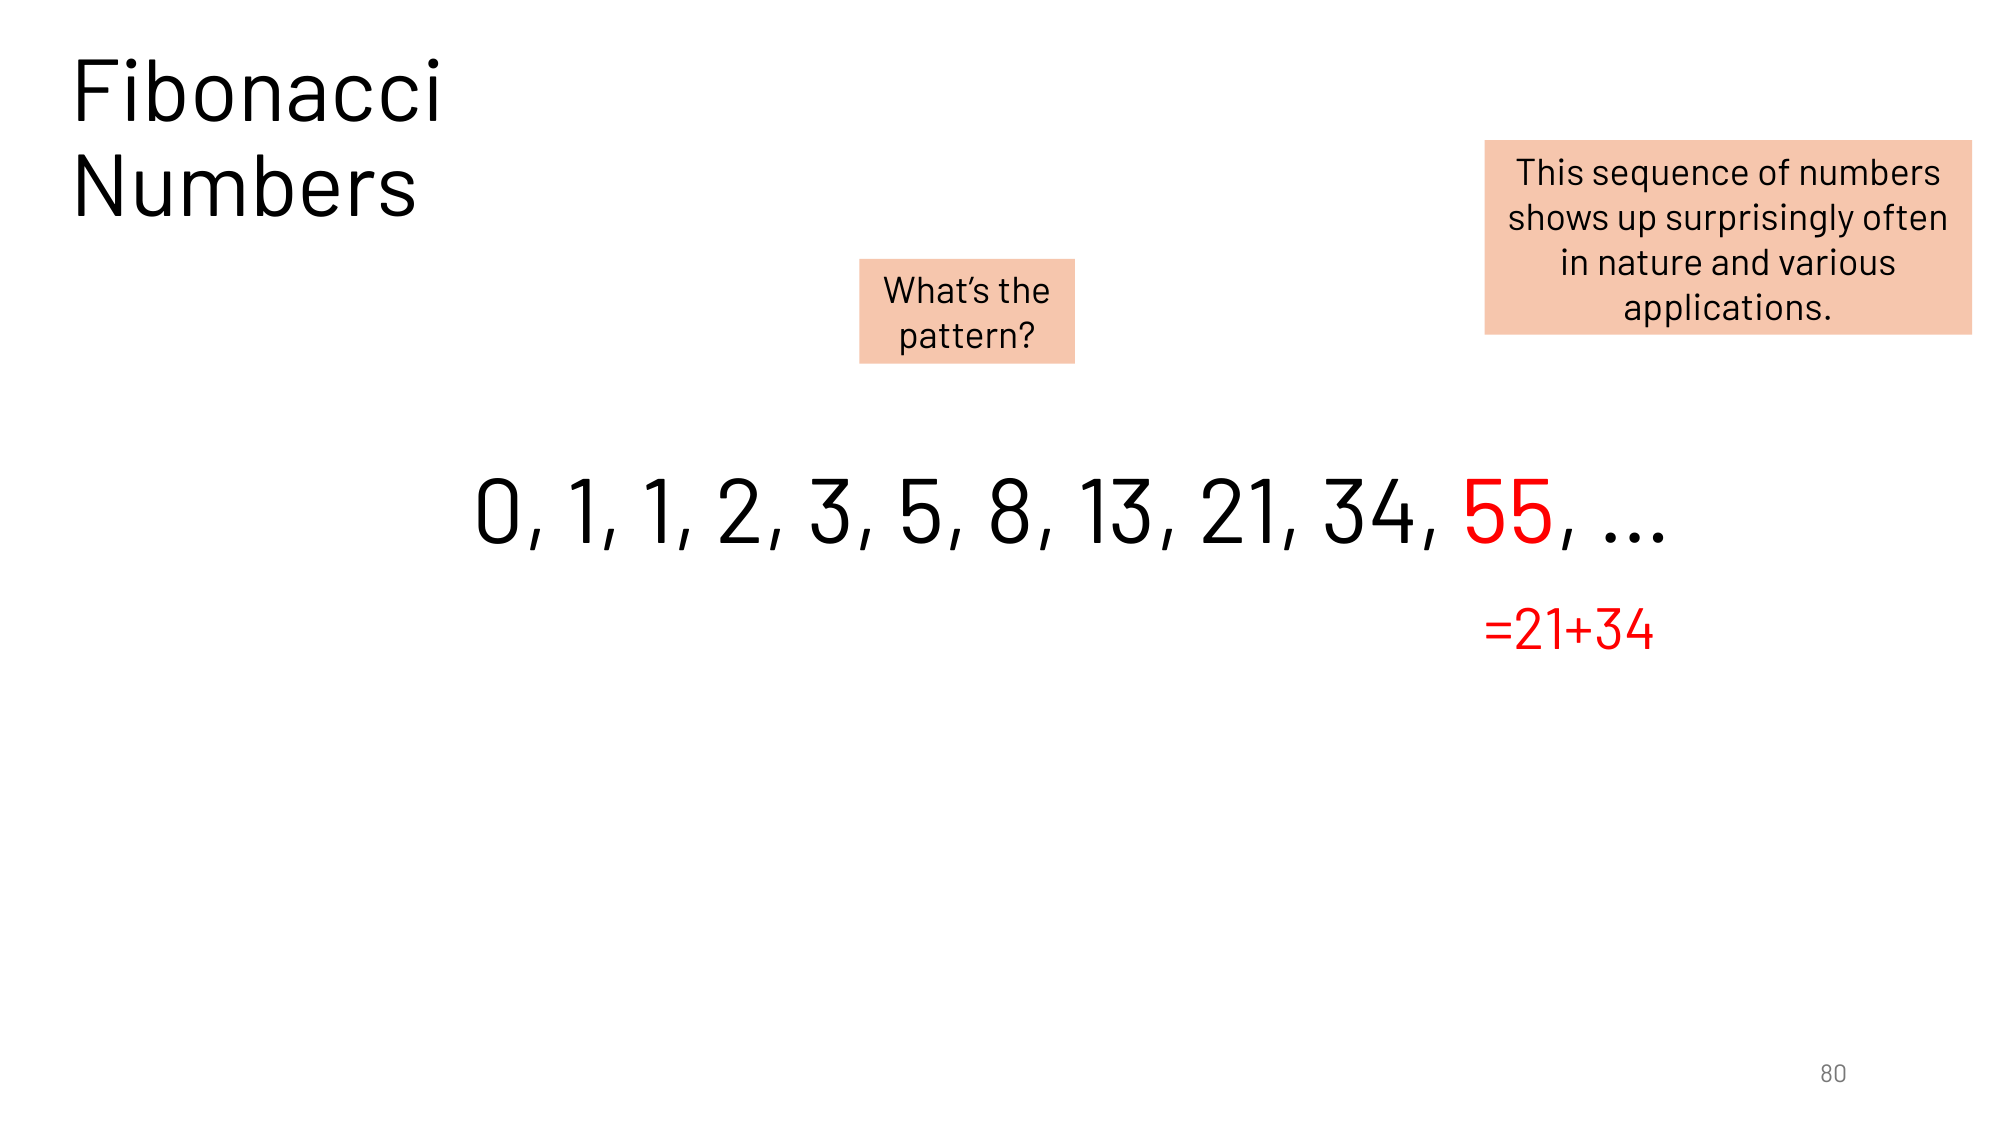

# Fibonacci Numbers
This sequence of numbers shows up surprisingly often in nature and various applications.
What’s the pattern?
0, 1, 1, 2, 3, 5, 8, 13, 21, 34, 55, …
=21+34
80